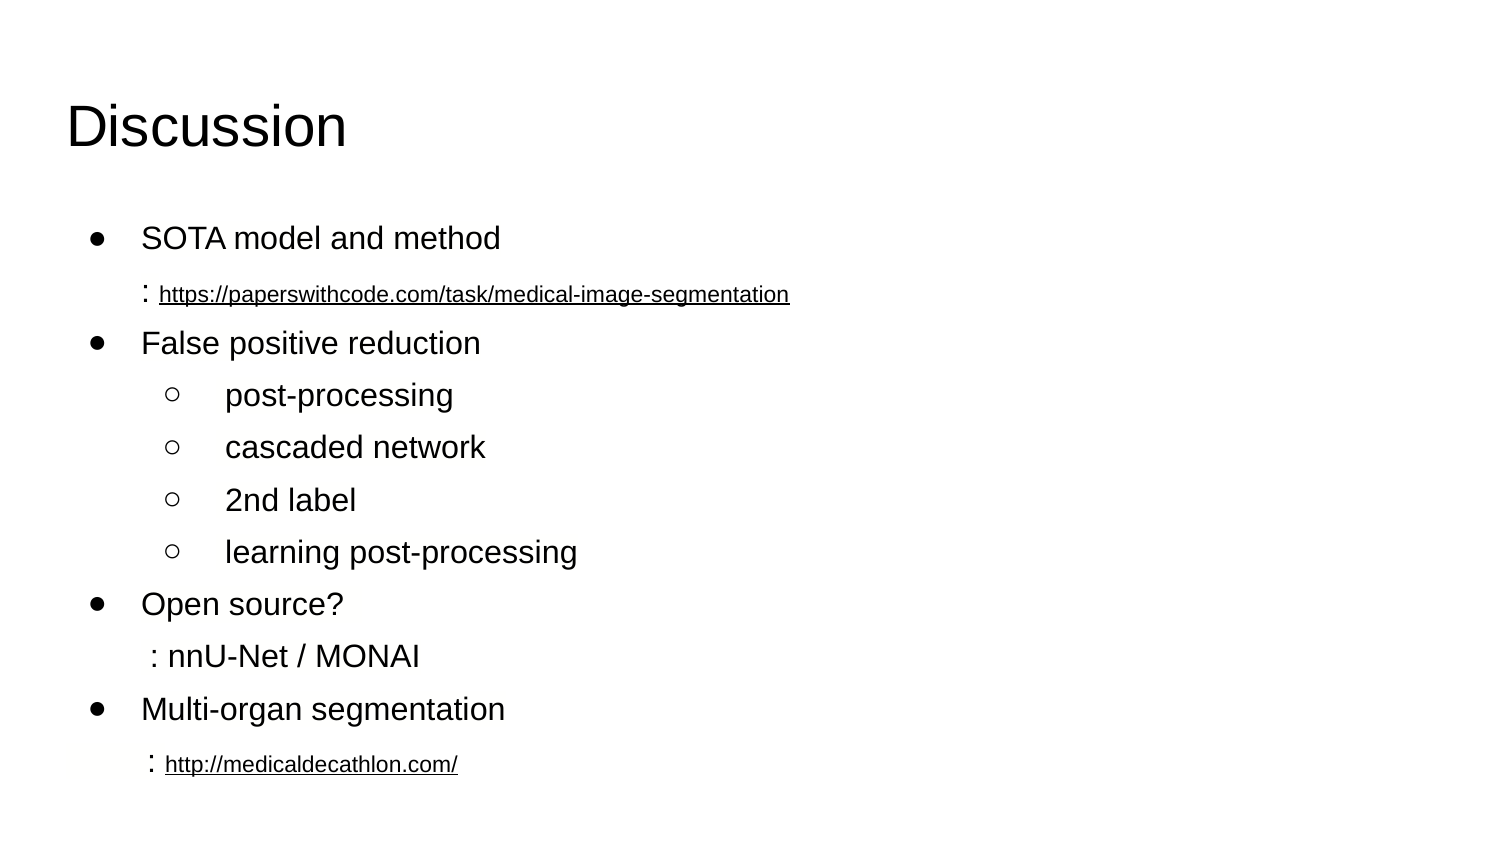

# Discussion
SOTA model and method
: https://paperswithcode.com/task/medical-image-segmentation
False positive reduction
 post-processing
 cascaded network
 2nd label
 learning post-processing
Open source?
 : nnU-Net / MONAI
Multi-organ segmentation
         : http://medicaldecathlon.com/